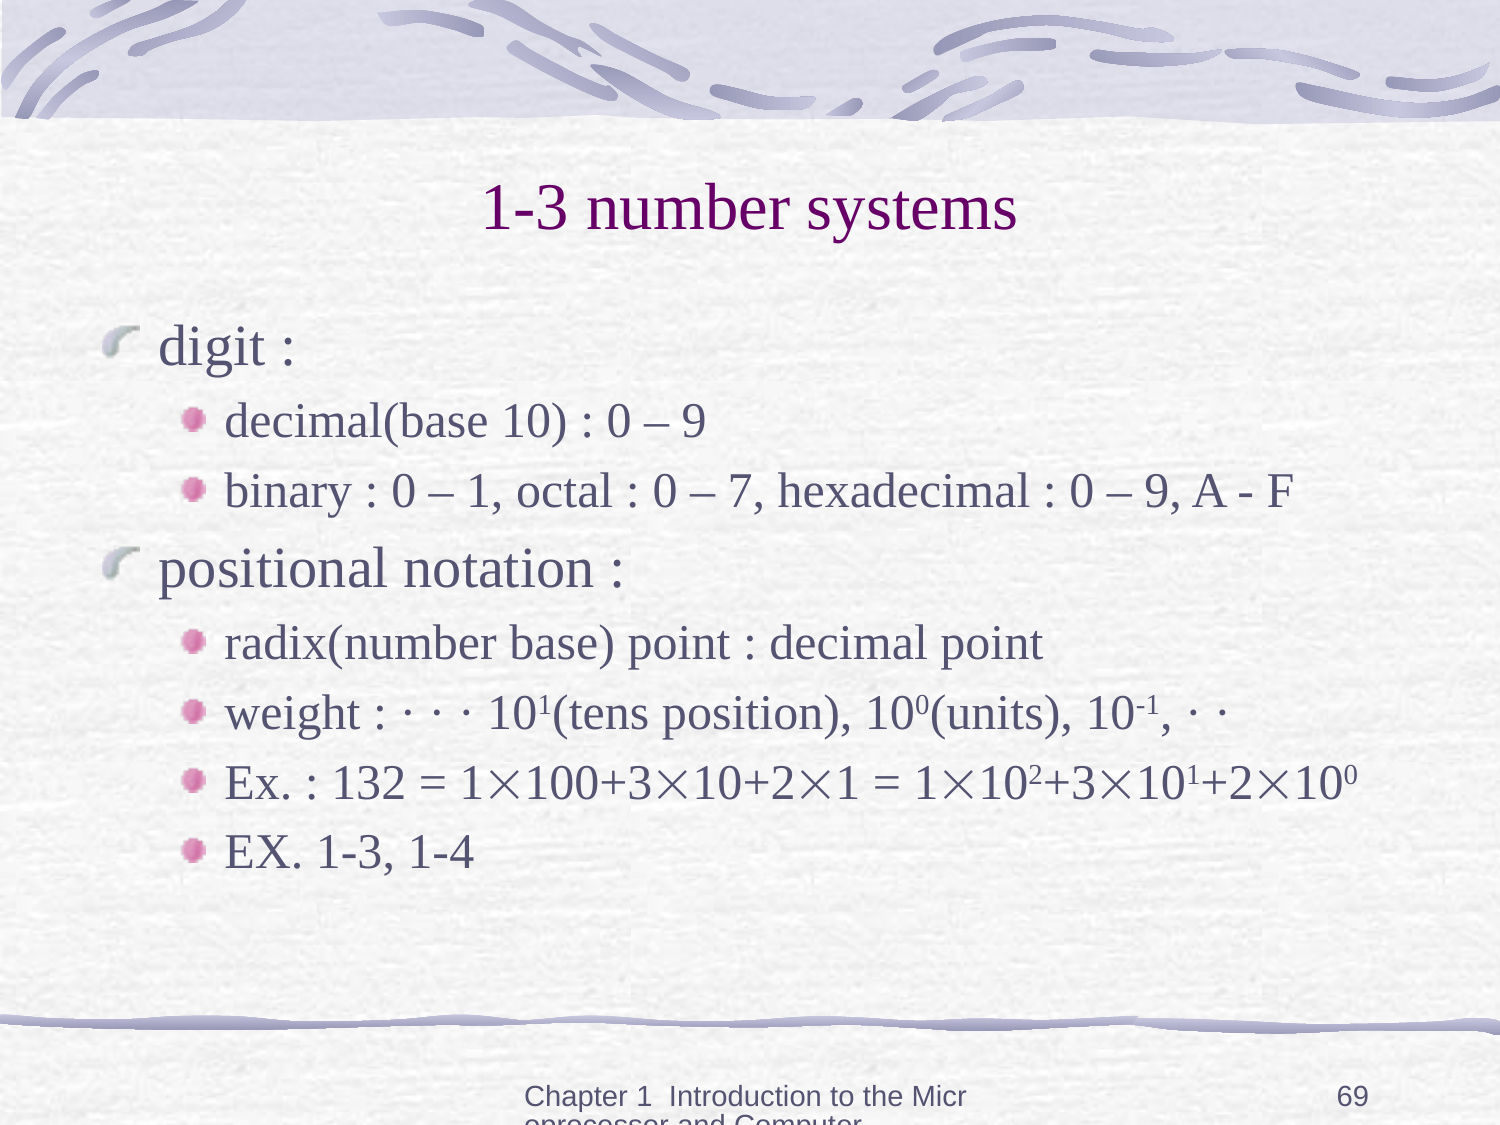

# 1-3 number systems
digit :
decimal(base 10) : 0 – 9
binary : 0 – 1, octal : 0 – 7, hexadecimal : 0 – 9, A - F
positional notation :
radix(number base) point : decimal point
weight : · · · 101(tens position), 100(units), 10-1, · ·
Ex. : 132 = 1×100+3×10+2×1 = 1×102+3×101+2×100
EX. 1-3, 1-4
Chapter 1  Introduction to the Microprocessor and Computer
69